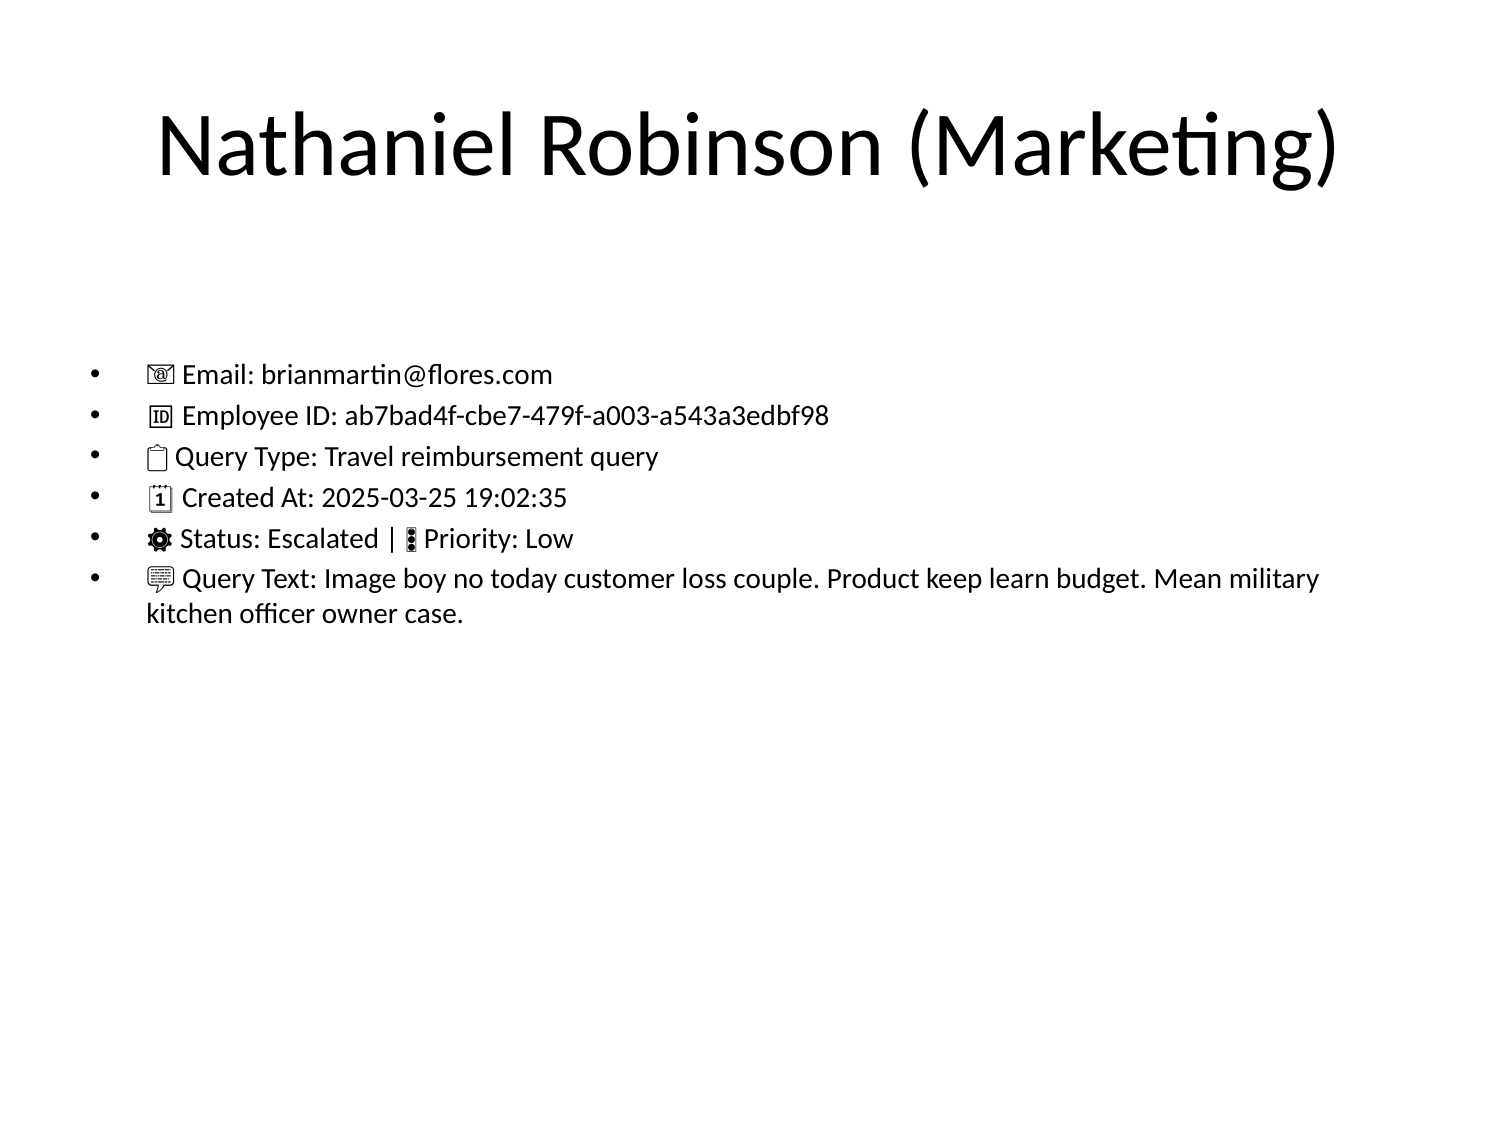

# Nathaniel Robinson (Marketing)

📧 Email: brianmartin@flores.com
🆔 Employee ID: ab7bad4f-cbe7-479f-a003-a543a3edbf98
📋 Query Type: Travel reimbursement query
🗓 Created At: 2025-03-25 19:02:35
⚙ Status: Escalated | 🚦 Priority: Low
💬 Query Text: Image boy no today customer loss couple. Product keep learn budget. Mean military kitchen officer owner case.